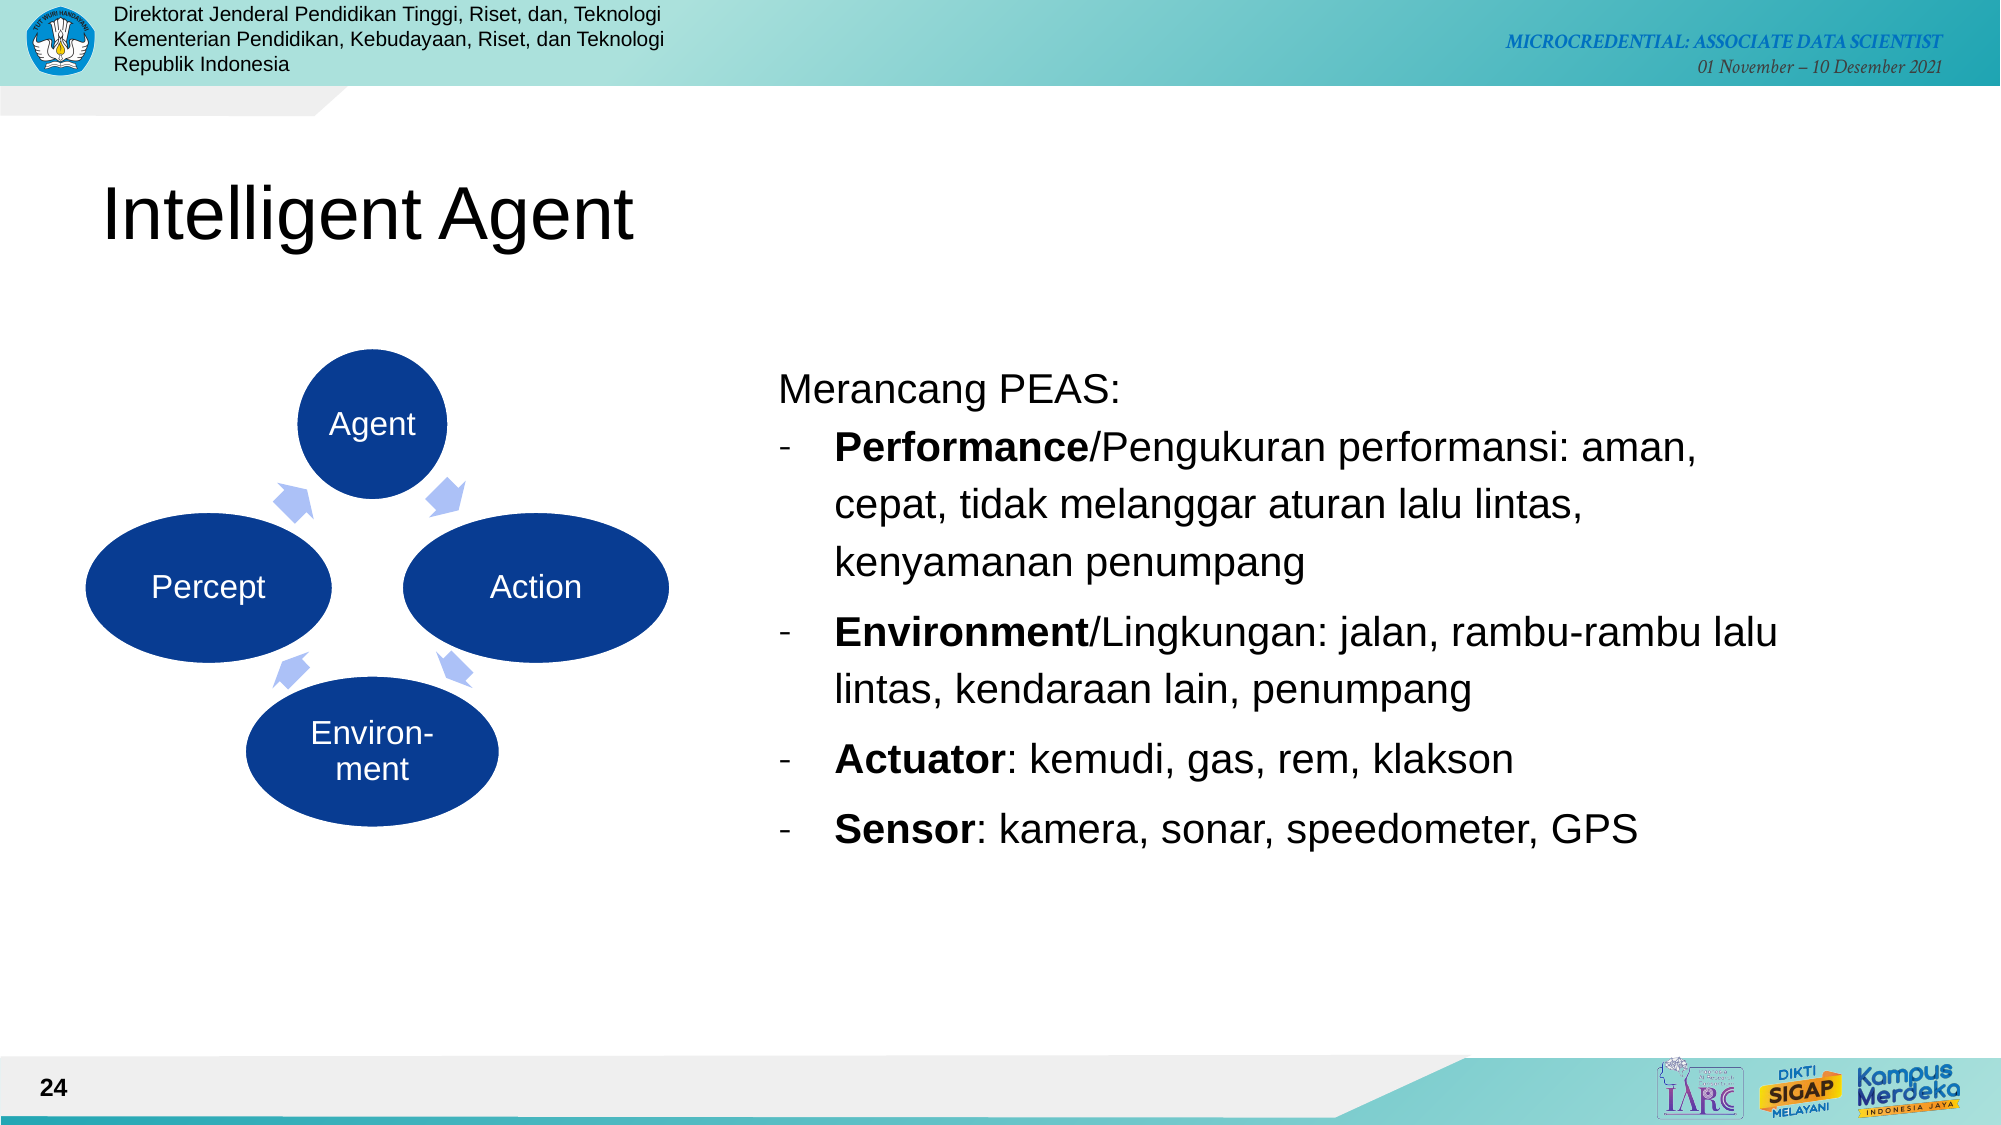

# Intelligent Agent

Merancang PEAS:
Performance/Pengukuran performansi: aman, cepat, tidak melanggar aturan lalu lintas, kenyamanan penumpang
Environment/Lingkungan: jalan, rambu-rambu lalu lintas, kendaraan lain, penumpang
Actuator: kemudi, gas, rem, klakson
Sensor: kamera, sonar, speedometer, GPS

Agent

Percept
Action

Environ-ment
24